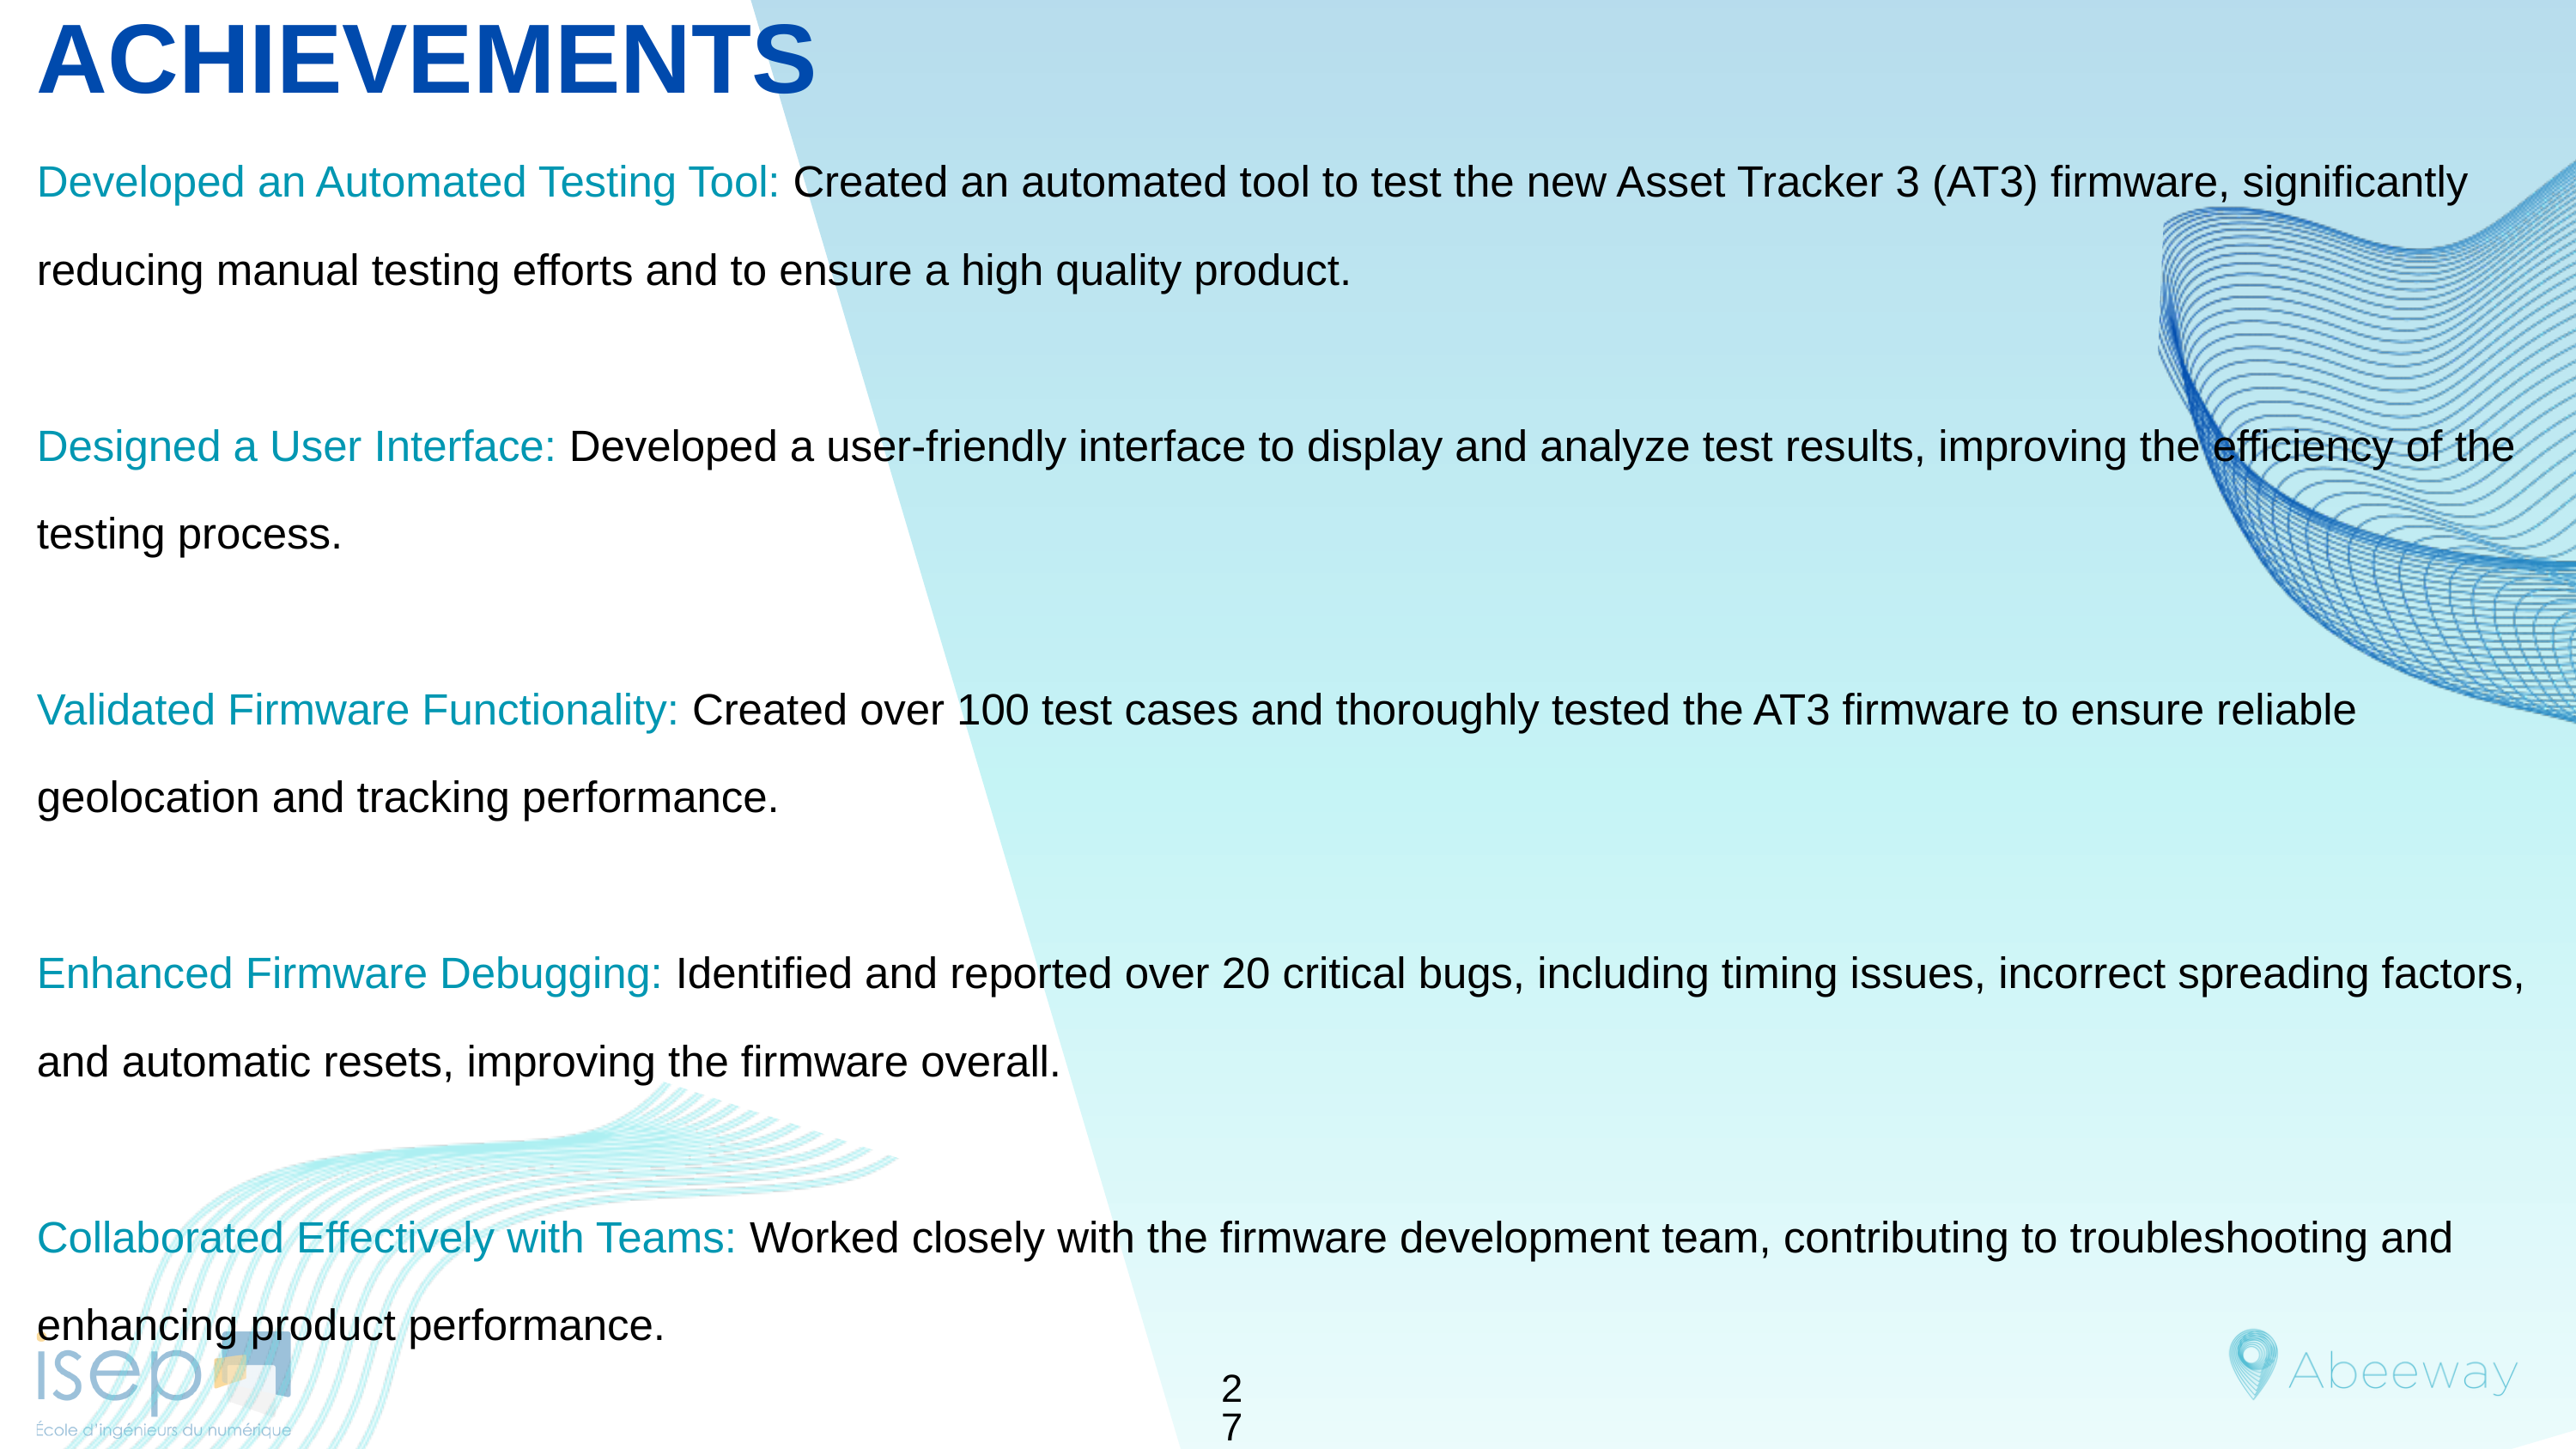

ACHIEVEMENTS

Developed an Automated Testing Tool: Created an automated tool to test the new Asset Tracker 3 (AT3) firmware, significantly reducing manual testing efforts and to ensure a high quality product.

Designed a User Interface: Developed a user-friendly interface to display and analyze test results, improving the efficiency of the testing process.

Validated Firmware Functionality: Created over 100 test cases and thoroughly tested the AT3 firmware to ensure reliable geolocation and tracking performance.

Enhanced Firmware Debugging: Identified and reported over 20 critical bugs, including timing issues, incorrect spreading factors, and automatic resets, improving the firmware overall.

Collaborated Effectively with Teams: Worked closely with the firmware development team, contributing to troubleshooting and enhancing product performance.

27